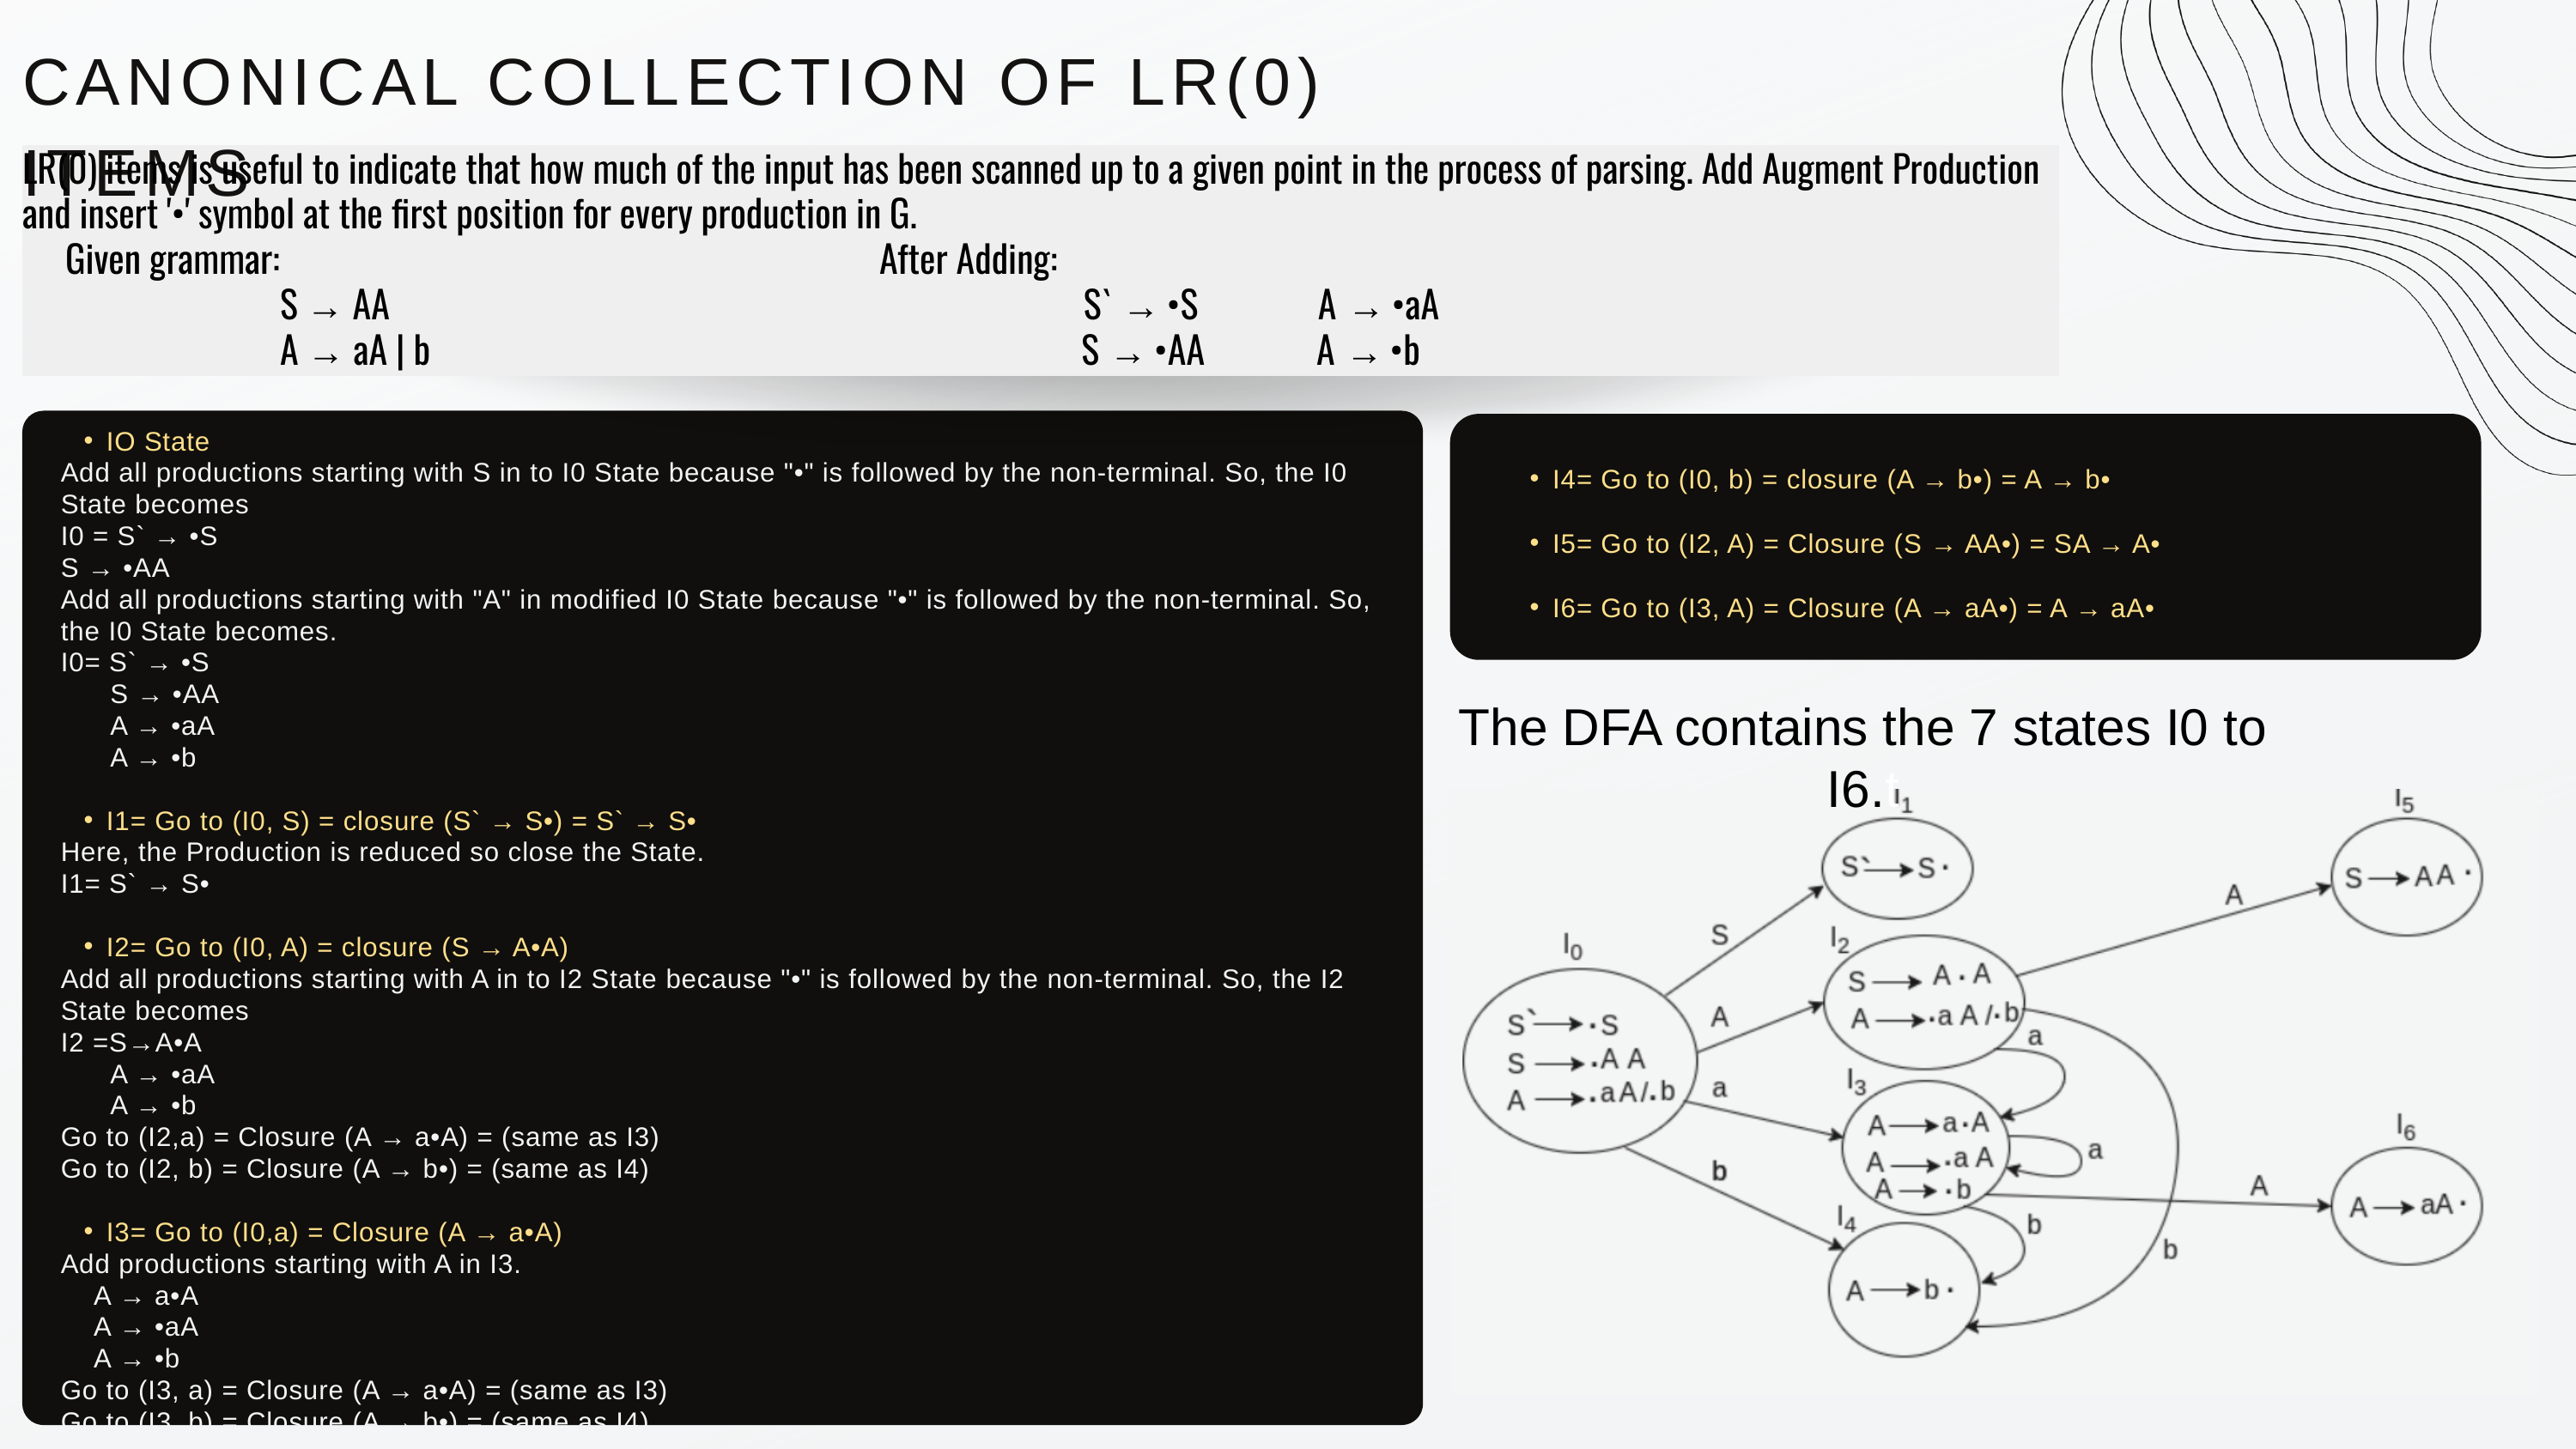

CANONICAL COLLECTION OF LR(0) ITEMS

LR(0) items is useful to indicate that how much of the input has been scanned up to a given point in the process of parsing. Add Augment Production and insert '•' symbol at the first position for every production in G.
     Given grammar:                                                                      After Adding:
                              S → AA                                                                                 S` → •S              A → •aA
                              A → aA | b                                                                            S → •AA             A → •b

IO State
Add all productions starting with S in to I0 State because "•" is followed by the non-terminal. So, the I0 State becomes
I0 = S` → •S
S → •AA
Add all productions starting with "A" in modified I0 State because "•" is followed by the non-terminal. So, the I0 State becomes.
I0= S` → •S
      S → •AA
      A → •aA
      A → •b

I1= Go to (I0, S) = closure (S` → S•) = S` → S•
Here, the Production is reduced so close the State.
I1= S` → S•

I2= Go to (I0, A) = closure (S → A•A)
Add all productions starting with A in to I2 State because "•" is followed by the non-terminal. So, the I2 State becomes
I2 =S→A•A
      A → •aA
      A → •b
Go to (I2,a) = Closure (A → a•A) = (same as I3)
Go to (I2, b) = Closure (A → b•) = (same as I4)

I3= Go to (I0,a) = Closure (A → a•A)
Add productions starting with A in I3.
    A → a•A
    A → •aA
    A → •b
Go to (I3, a) = Closure (A → a•A) = (same as I3)
Go to (I3, b) = Closure (A → b•) = (same as I4)

I4= Go to (I0, b) = closure (A → b•) = A → b•

I5= Go to (I2, A) = Closure (S → AA•) = SA → A•

I6= Go to (I3, A) = Closure (A → aA•) = A → aA•

The DFA contains the 7 states I0 to I6.t